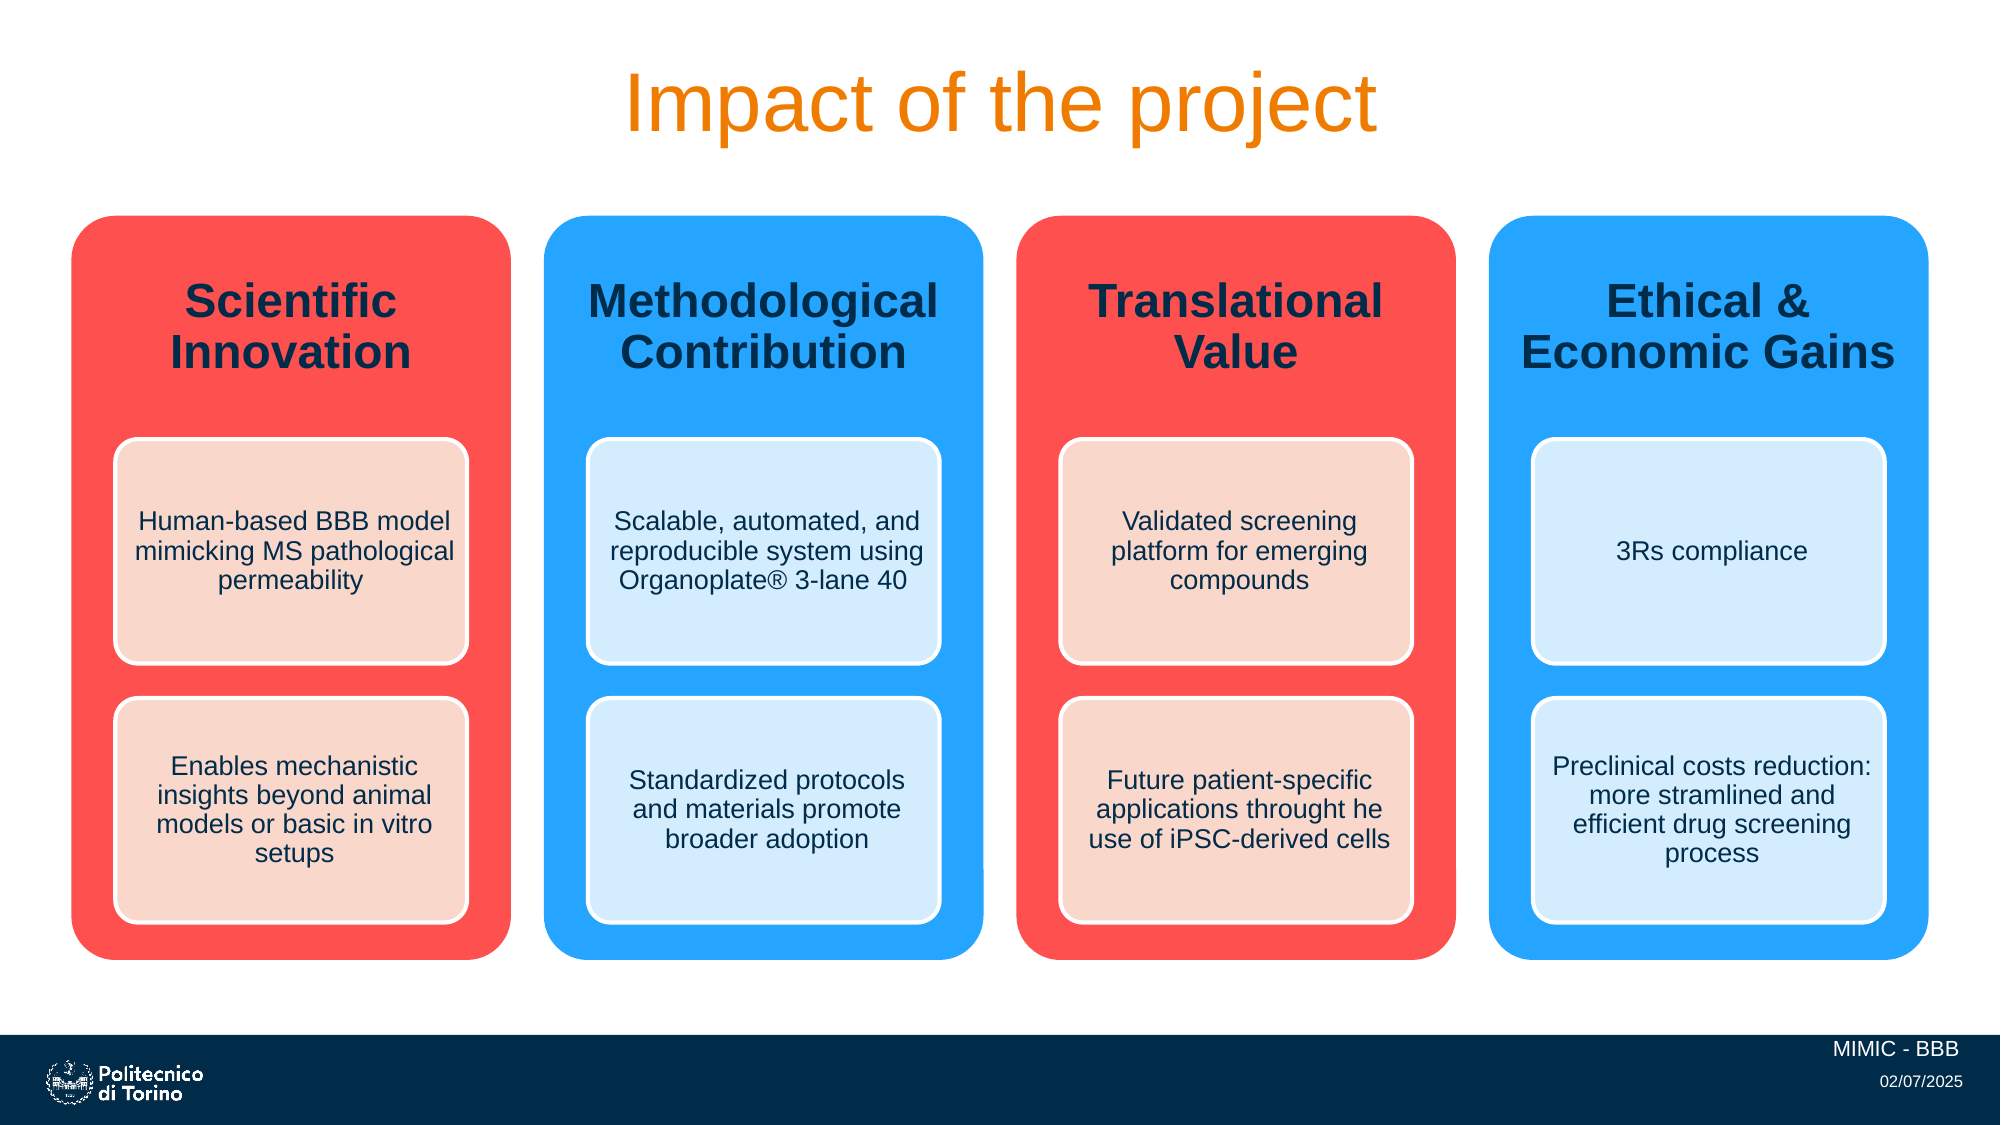

# Impact of the project
Scientific Innovation
Human-based BBB model mimicking MS pathological permeability
Enables mechanistic insights beyond animal models or basic in vitro setups
Methodological Contribution
Scalable, automated, and reproducible system using Organoplate® 3-lane 40
Standardized protocols and materials promote broader adoption
Translational Value
Validated screening platform for emerging compounds
Future patient-specific applications throught he use of iPSC-derived cells
Ethical & Economic Gains
3Rs compliance
Preclinical costs reduction: more stramlined and efficient drug screening process
MIMIC - BBB
02/07/2025